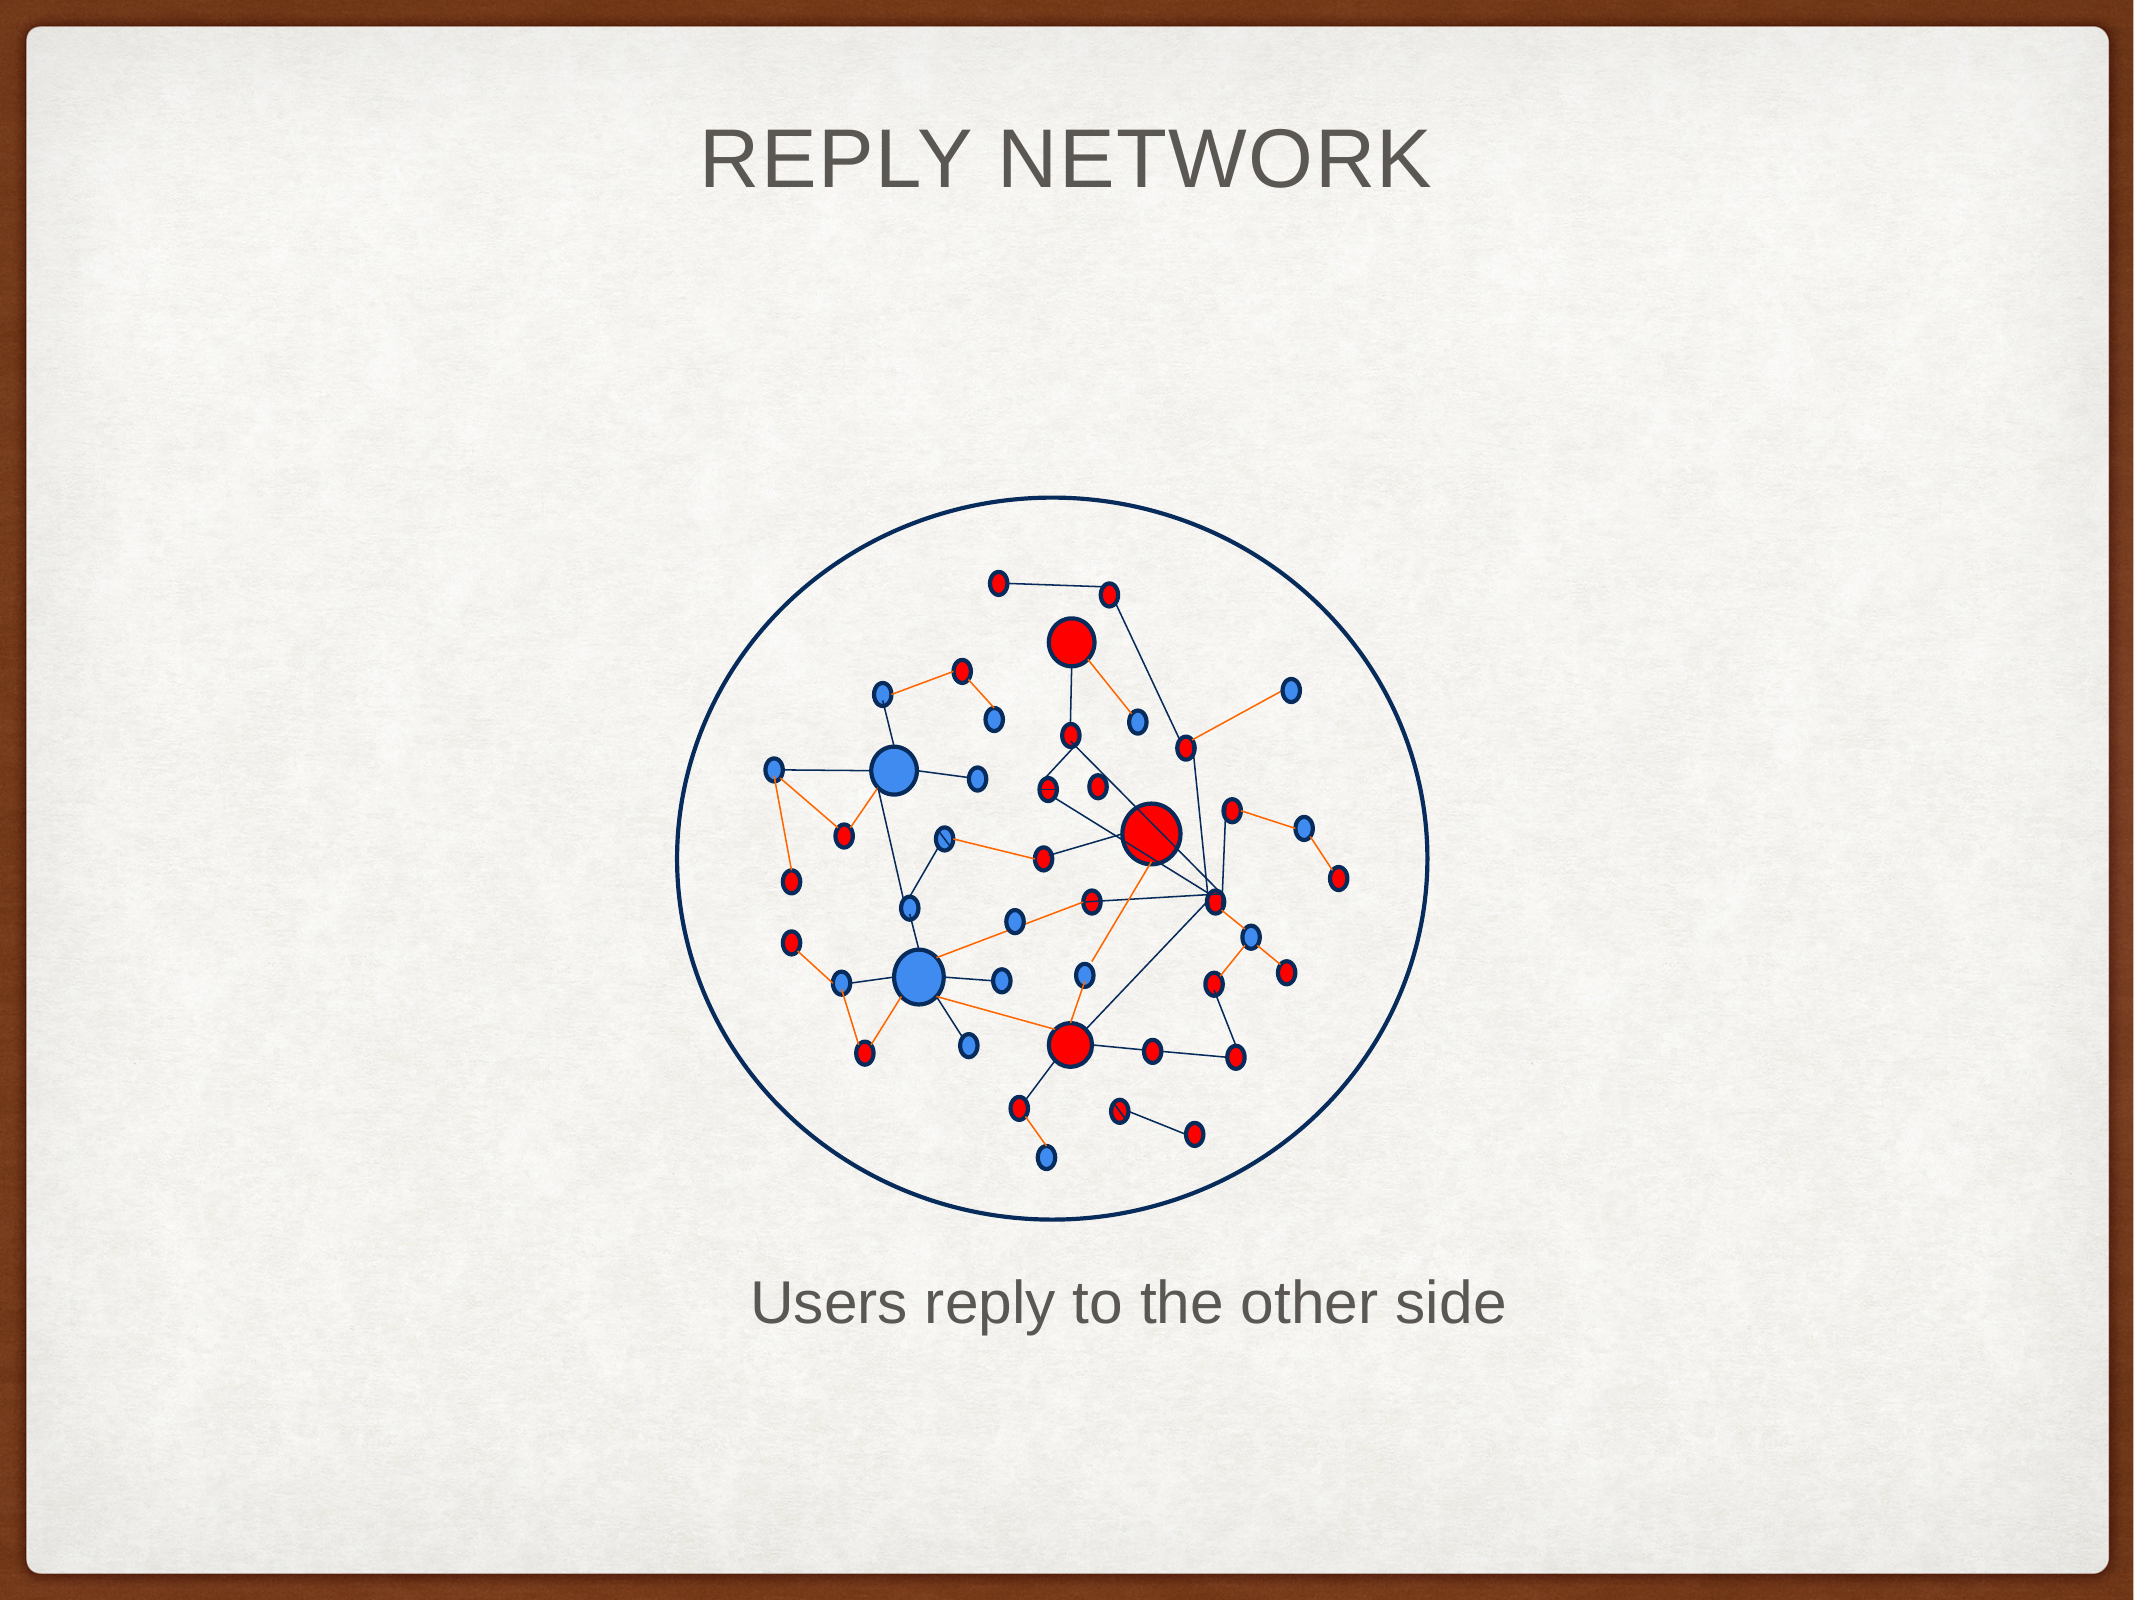

# Reply network

Users reply to the other side